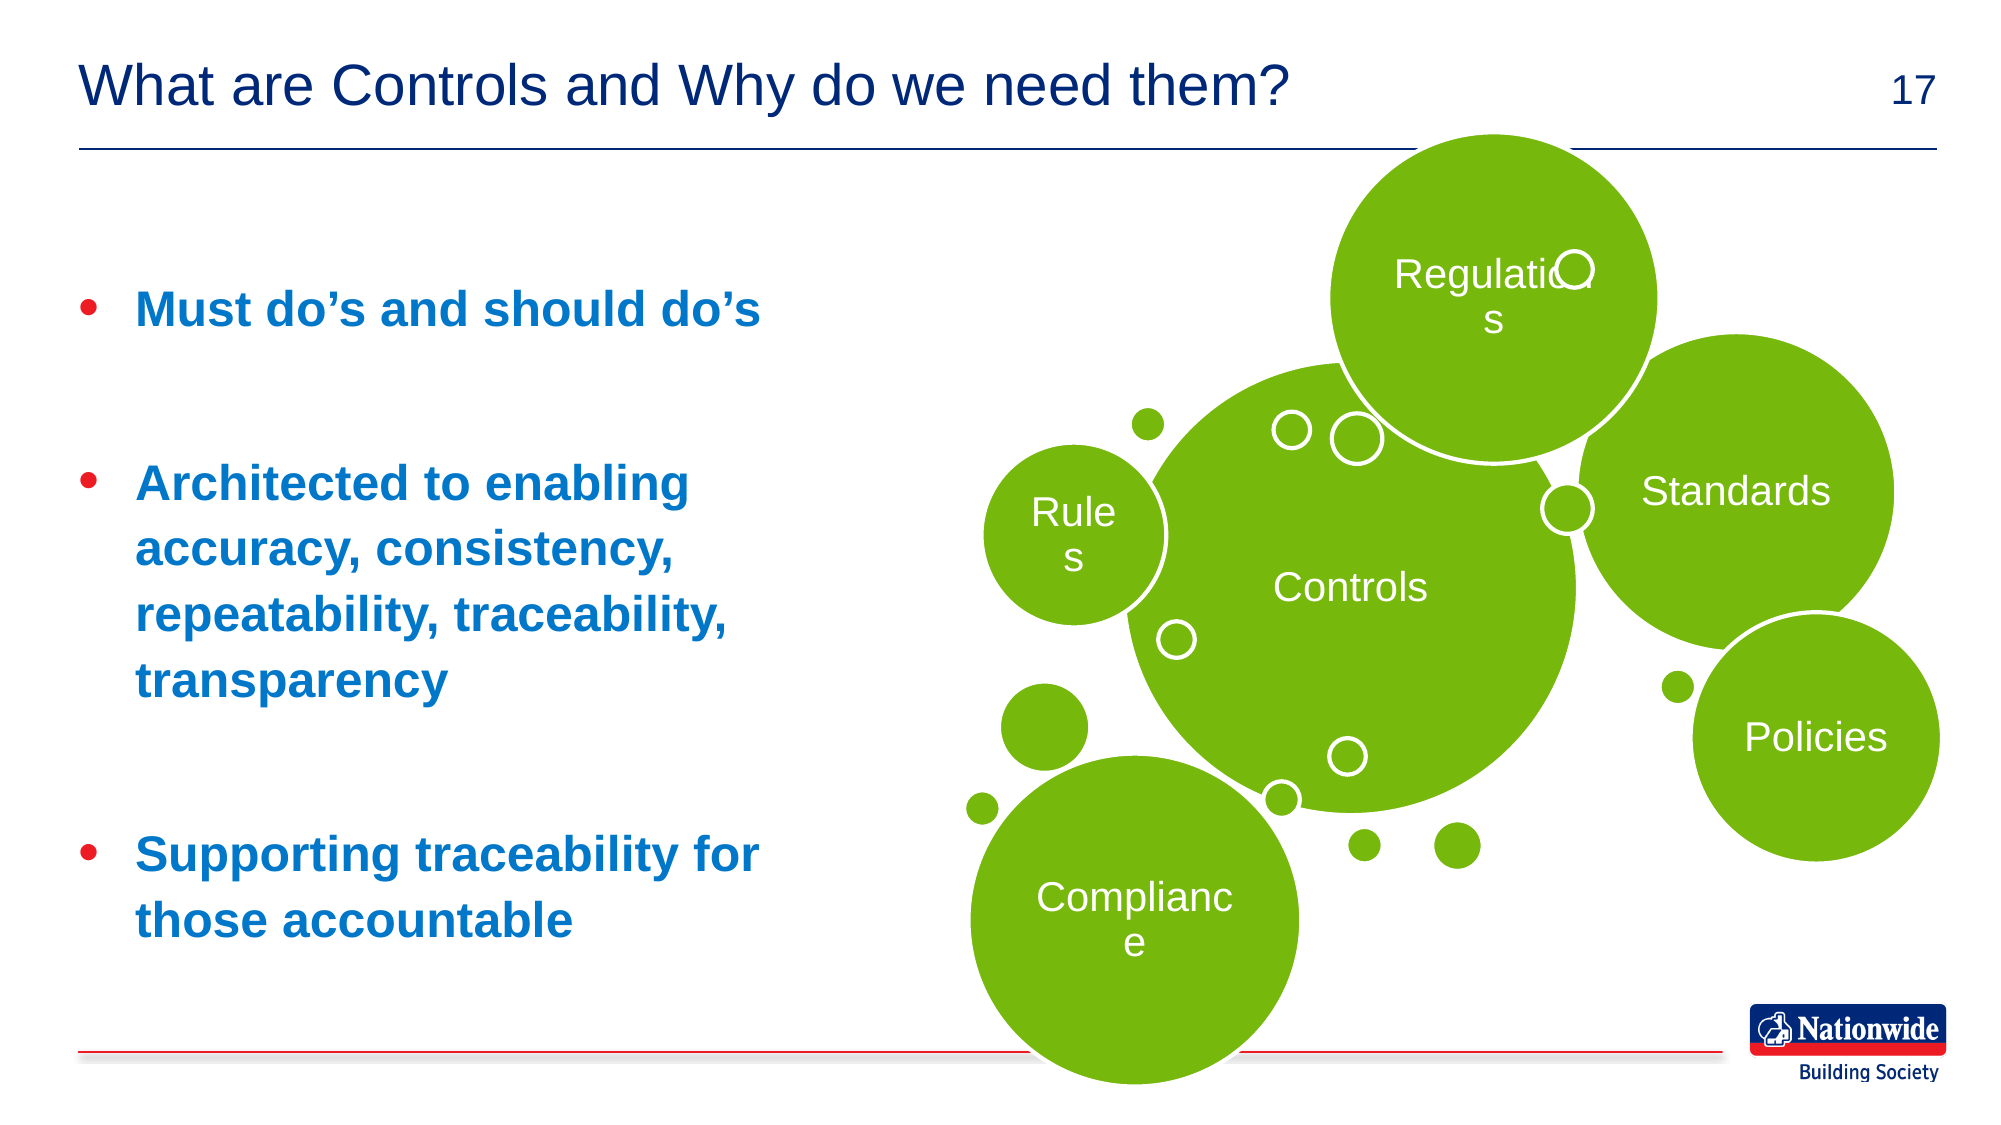

# What are Controls and Why do we need them?
17

Must do’s and should do’s

Architected to enabling accuracy, consistency, repeatability, traceability, transparency

Supporting traceability for those accountable
Controls
Rules
Standards
Policies
Compliance
Regulations